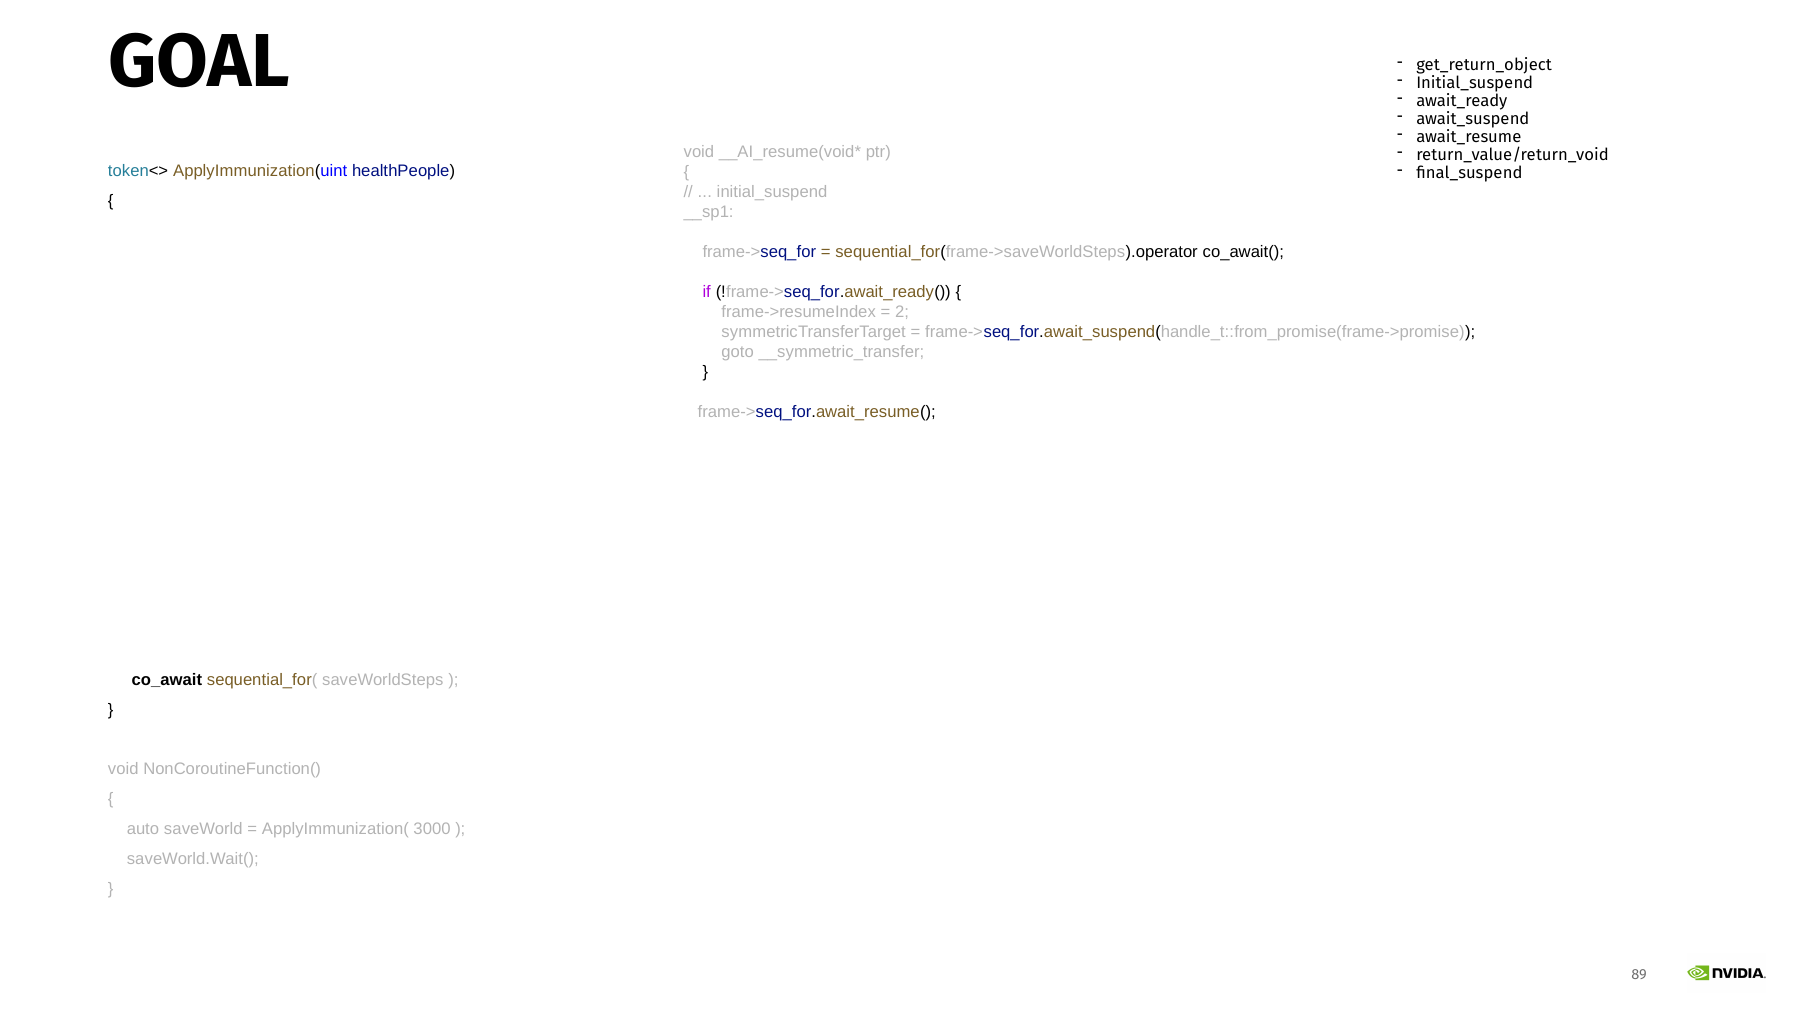

# Goal
get_return_object
Initial_suspend
await_ready
await_suspend
await_resume
return_value/return_void
final_suspend
void __AI_resume(void* ptr)
{
// ... initial_suspend
__sp1:
    frame->seq_for = sequential_for(frame->saveWorldSteps).operator co_await();
    if (!frame->seq_for.await_ready()) {
        frame->resumeIndex = 2;
        symmetricTransferTarget = frame->seq_for.await_suspend(handle_t::from_promise(frame->promise));
        goto __symmetric_transfer;
    }
   frame->seq_for.await_resume();
token<> ApplyImmunization(uint healthPeople)
{
    uint i = 0;
    std::atomic<uint> vaccineStock = 0;
    bool vaccineProductionTermniationSignal = false;
    std::vector<> step2 = {
        ProduceVaccine( vaccineStock, vaccineProductionTermniationSignal ),
        ClinicApplyVaccine( healthPeople, vaccineStock, vaccineProductionTermniationSignal )
    };
    std::vector<> saveWorldSteps = {
        TryMakeVaccine(),
        parallel_for( step2 )
    }

     co_await sequential_for( saveWorldSteps );
}
void NonCoroutineFunction()
{
    auto saveWorld = ApplyImmunization( 3000 );
    saveWorld.Wait();
}